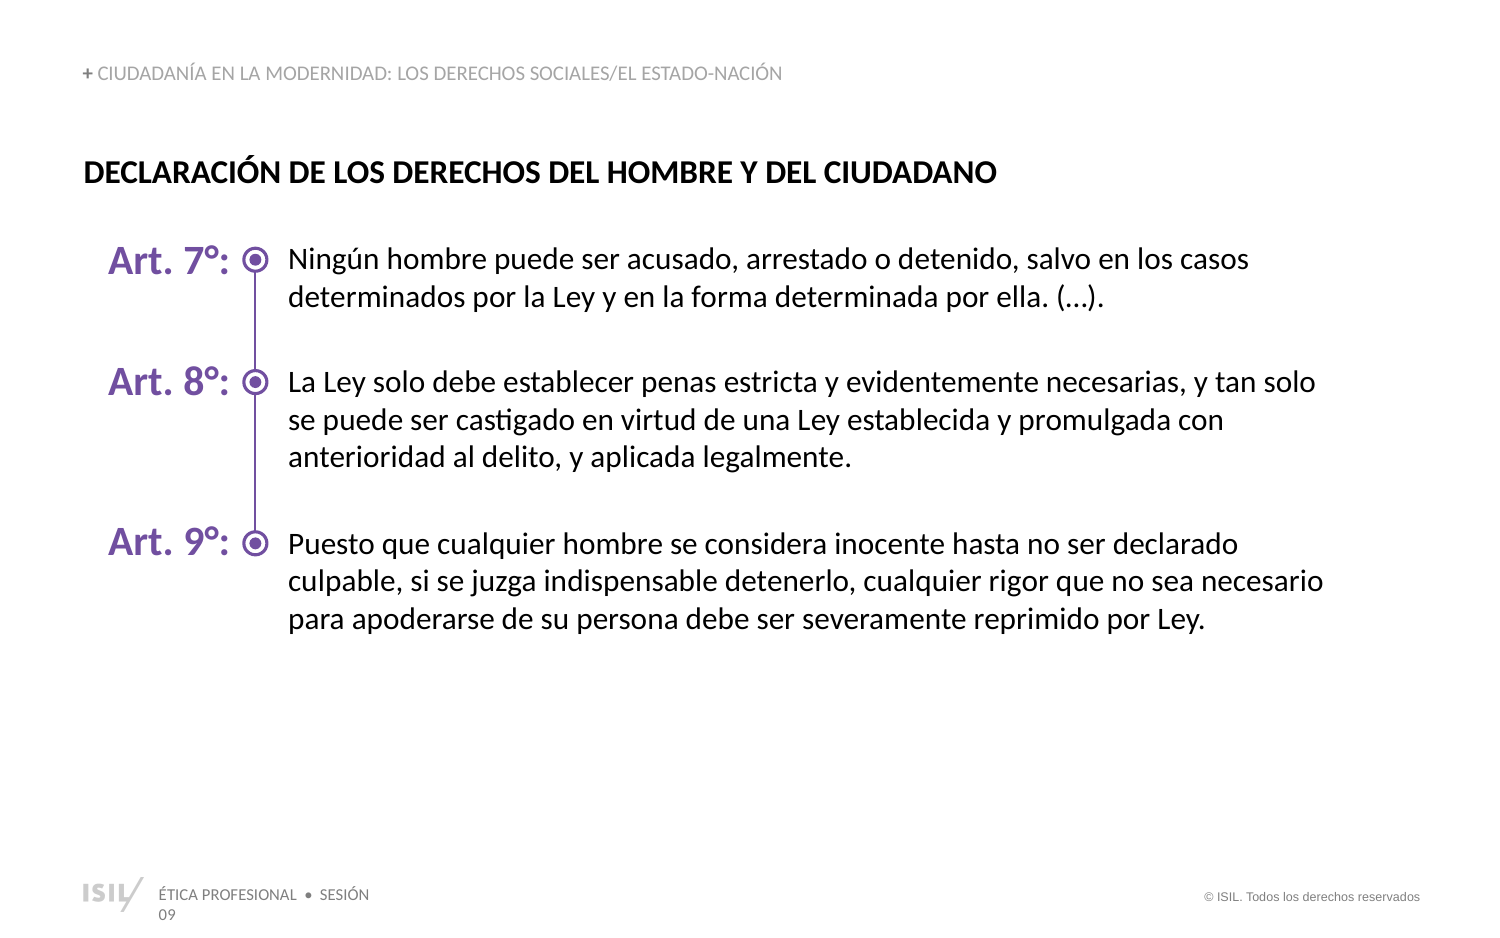

+ CIUDADANÍA EN LA MODERNIDAD: LOS DERECHOS SOCIALES/EL ESTADO-NACIÓN
DECLARACIÓN DE LOS DERECHOS DEL HOMBRE Y DEL CIUDADANO
Art. 7°:
Ningún hombre puede ser acusado, arrestado o detenido, salvo en los casos determinados por la Ley y en la forma determinada por ella. (…).

Art. 8°:
La Ley solo debe establecer penas estricta y evidentemente necesarias, y tan solo se puede ser castigado en virtud de una Ley establecida y promulgada con anterioridad al delito, y aplicada legalmente.

Art. 9°:
Puesto que cualquier hombre se considera inocente hasta no ser declarado culpable, si se juzga indispensable detenerlo, cualquier rigor que no sea necesario para apoderarse de su persona debe ser severamente reprimido por Ley.